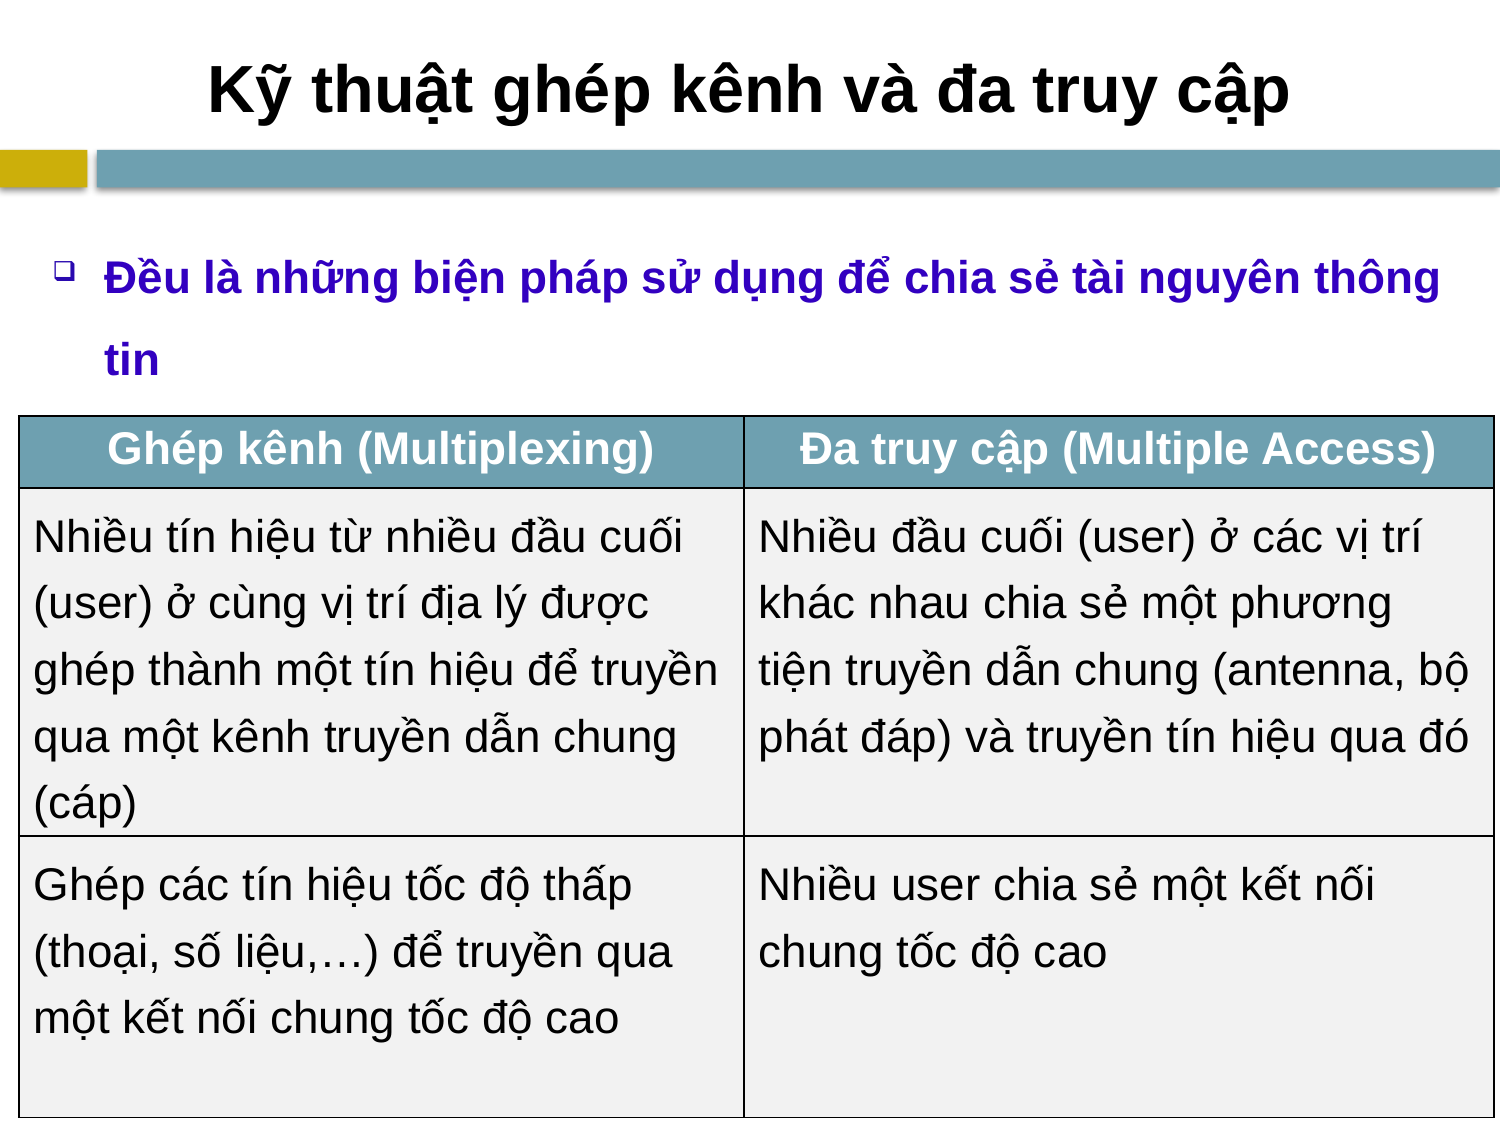

# Kỹ thuật ghép kênh và đa truy cập
Đều là những biện pháp sử dụng để chia sẻ tài nguyên thông tin
| Ghép kênh (Multiplexing) | Đa truy cập (Multiple Access) |
| --- | --- |
| Nhiều tín hiệu từ nhiều đầu cuối (user) ở cùng vị trí địa lý được ghép thành một tín hiệu để truyền qua một kênh truyền dẫn chung (cáp) | Nhiều đầu cuối (user) ở các vị trí khác nhau chia sẻ một phương tiện truyền dẫn chung (antenna, bộ phát đáp) và truyền tín hiệu qua đó |
| Ghép các tín hiệu tốc độ thấp (thoại, số liệu,…) để truyền qua một kết nối chung tốc độ cao | Nhiều user chia sẻ một kết nối chung tốc độ cao |